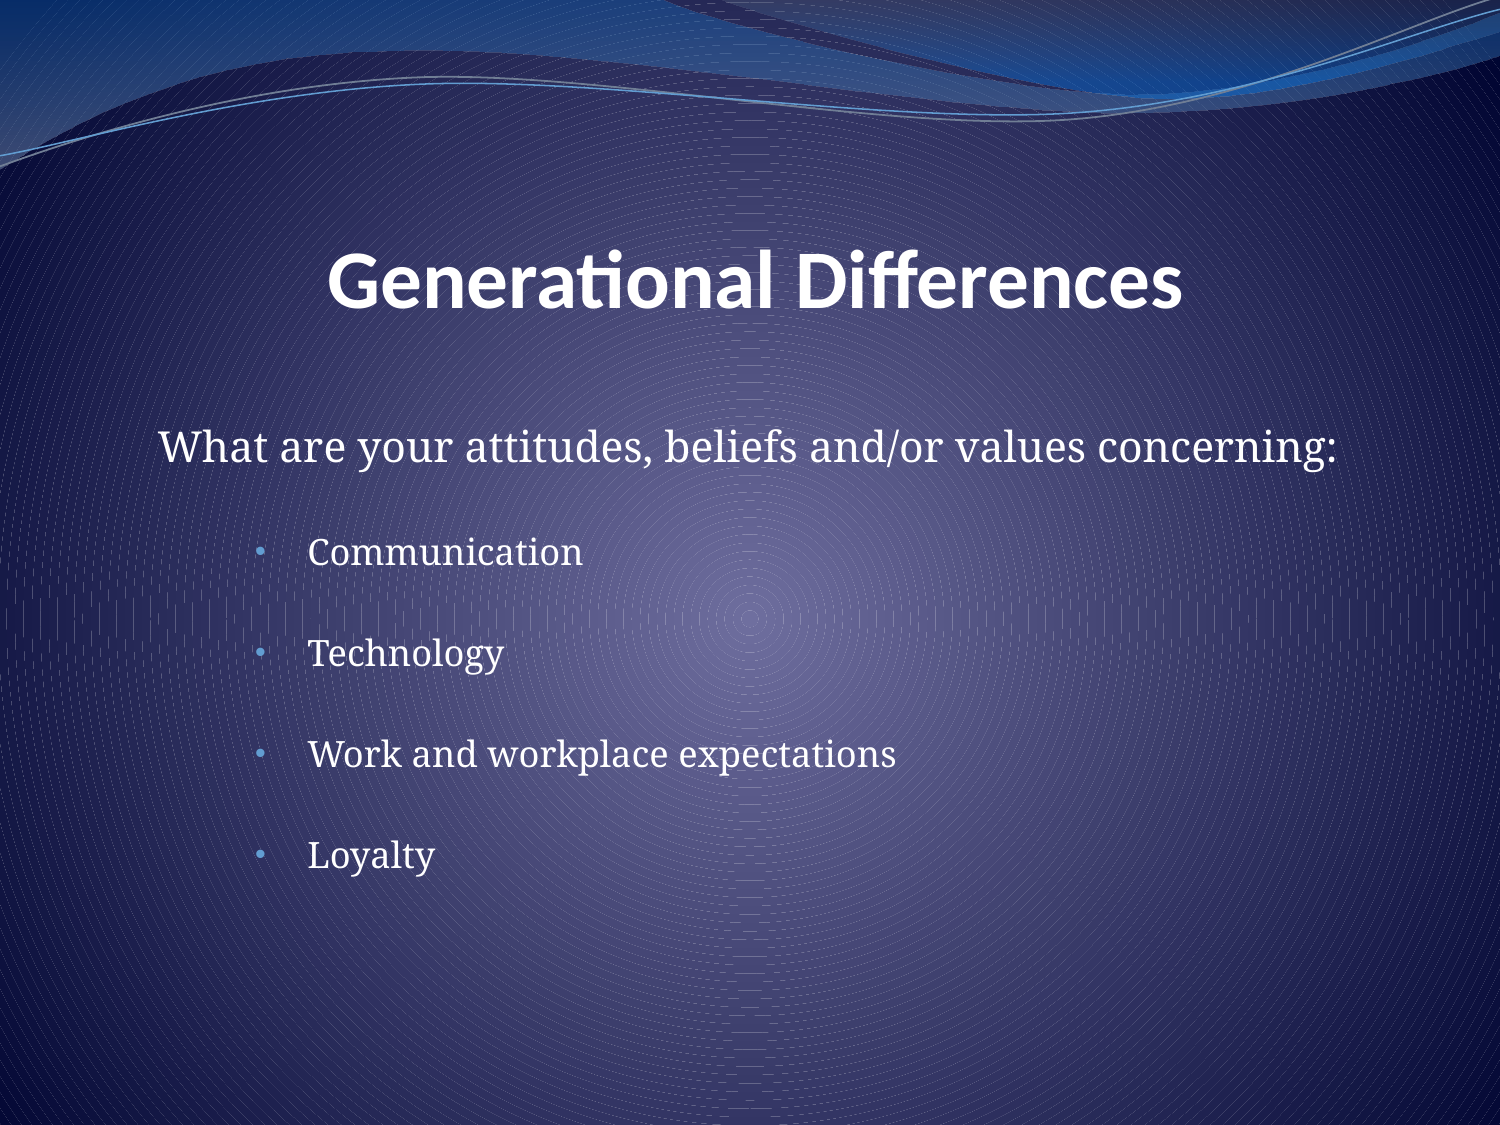

# Generational Differences
What are your attitudes, beliefs and/or values concerning:

Communication

Technology

Work and workplace expectations

Loyalty